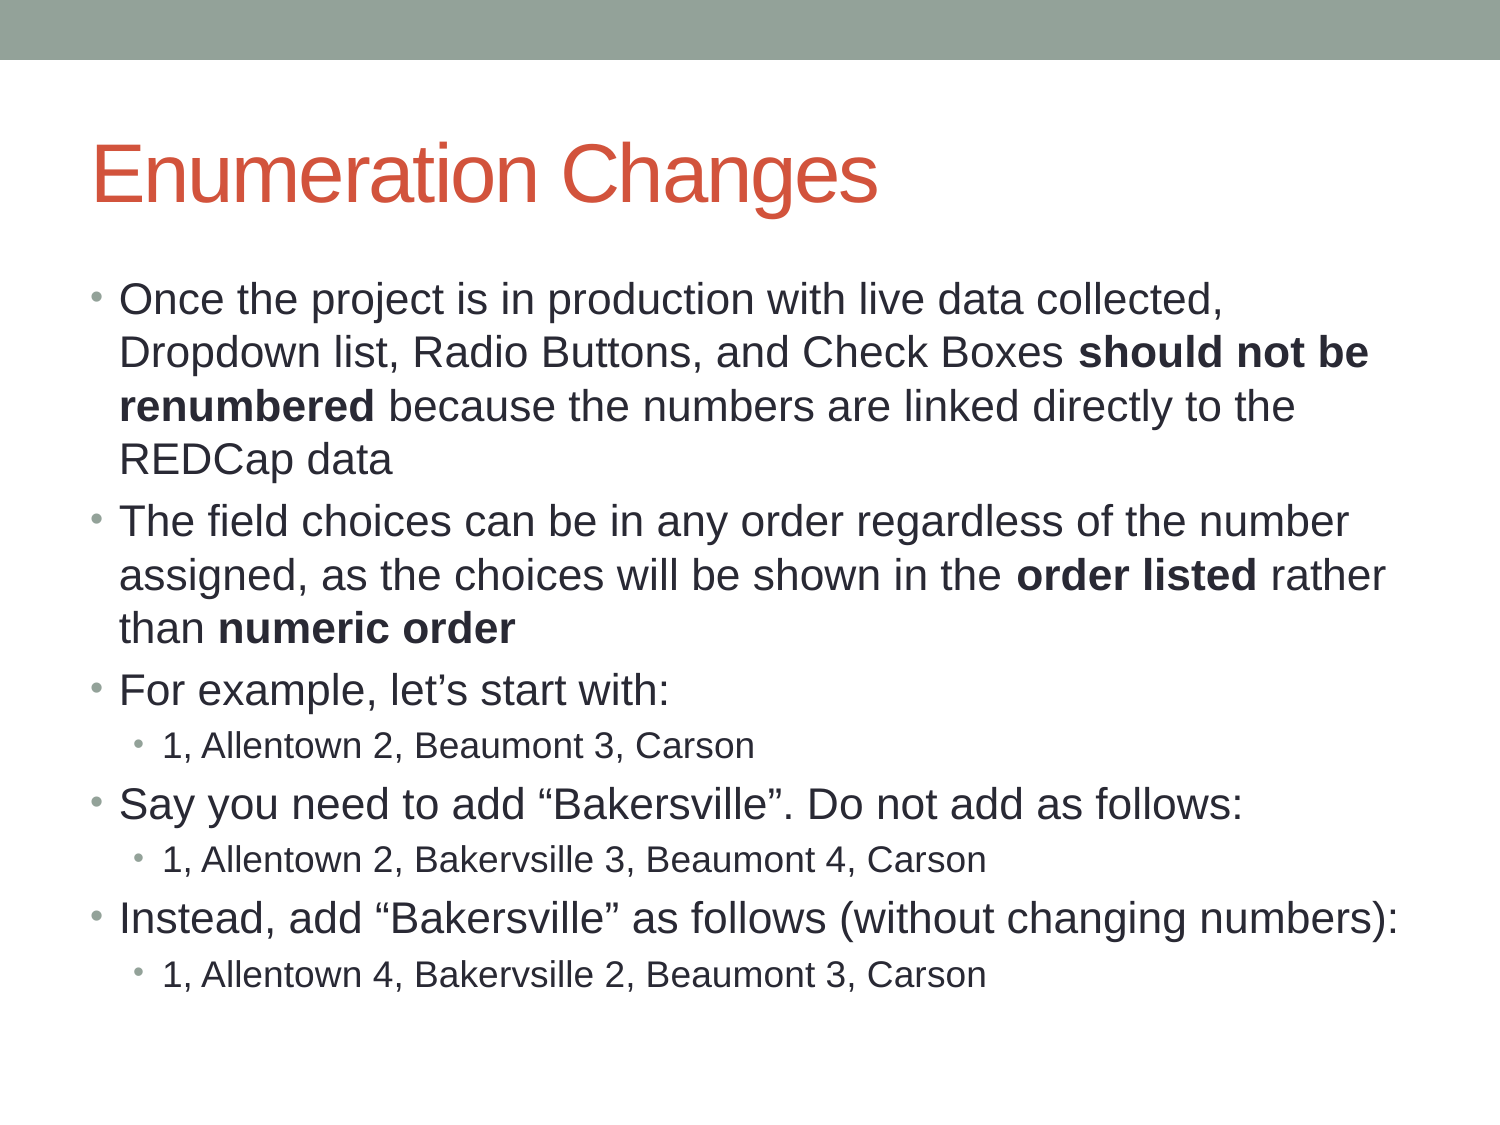

# Enumeration Changes
Once the project is in production with live data collected, Dropdown list, Radio Buttons, and Check Boxes should not be renumbered because the numbers are linked directly to the REDCap data
The field choices can be in any order regardless of the number assigned, as the choices will be shown in the order listed rather than numeric order
For example, let’s start with:
1, Allentown 2, Beaumont 3, Carson
Say you need to add “Bakersville”. Do not add as follows:
1, Allentown 2, Bakervsille 3, Beaumont 4, Carson
Instead, add “Bakersville” as follows (without changing numbers):
1, Allentown 4, Bakervsille 2, Beaumont 3, Carson